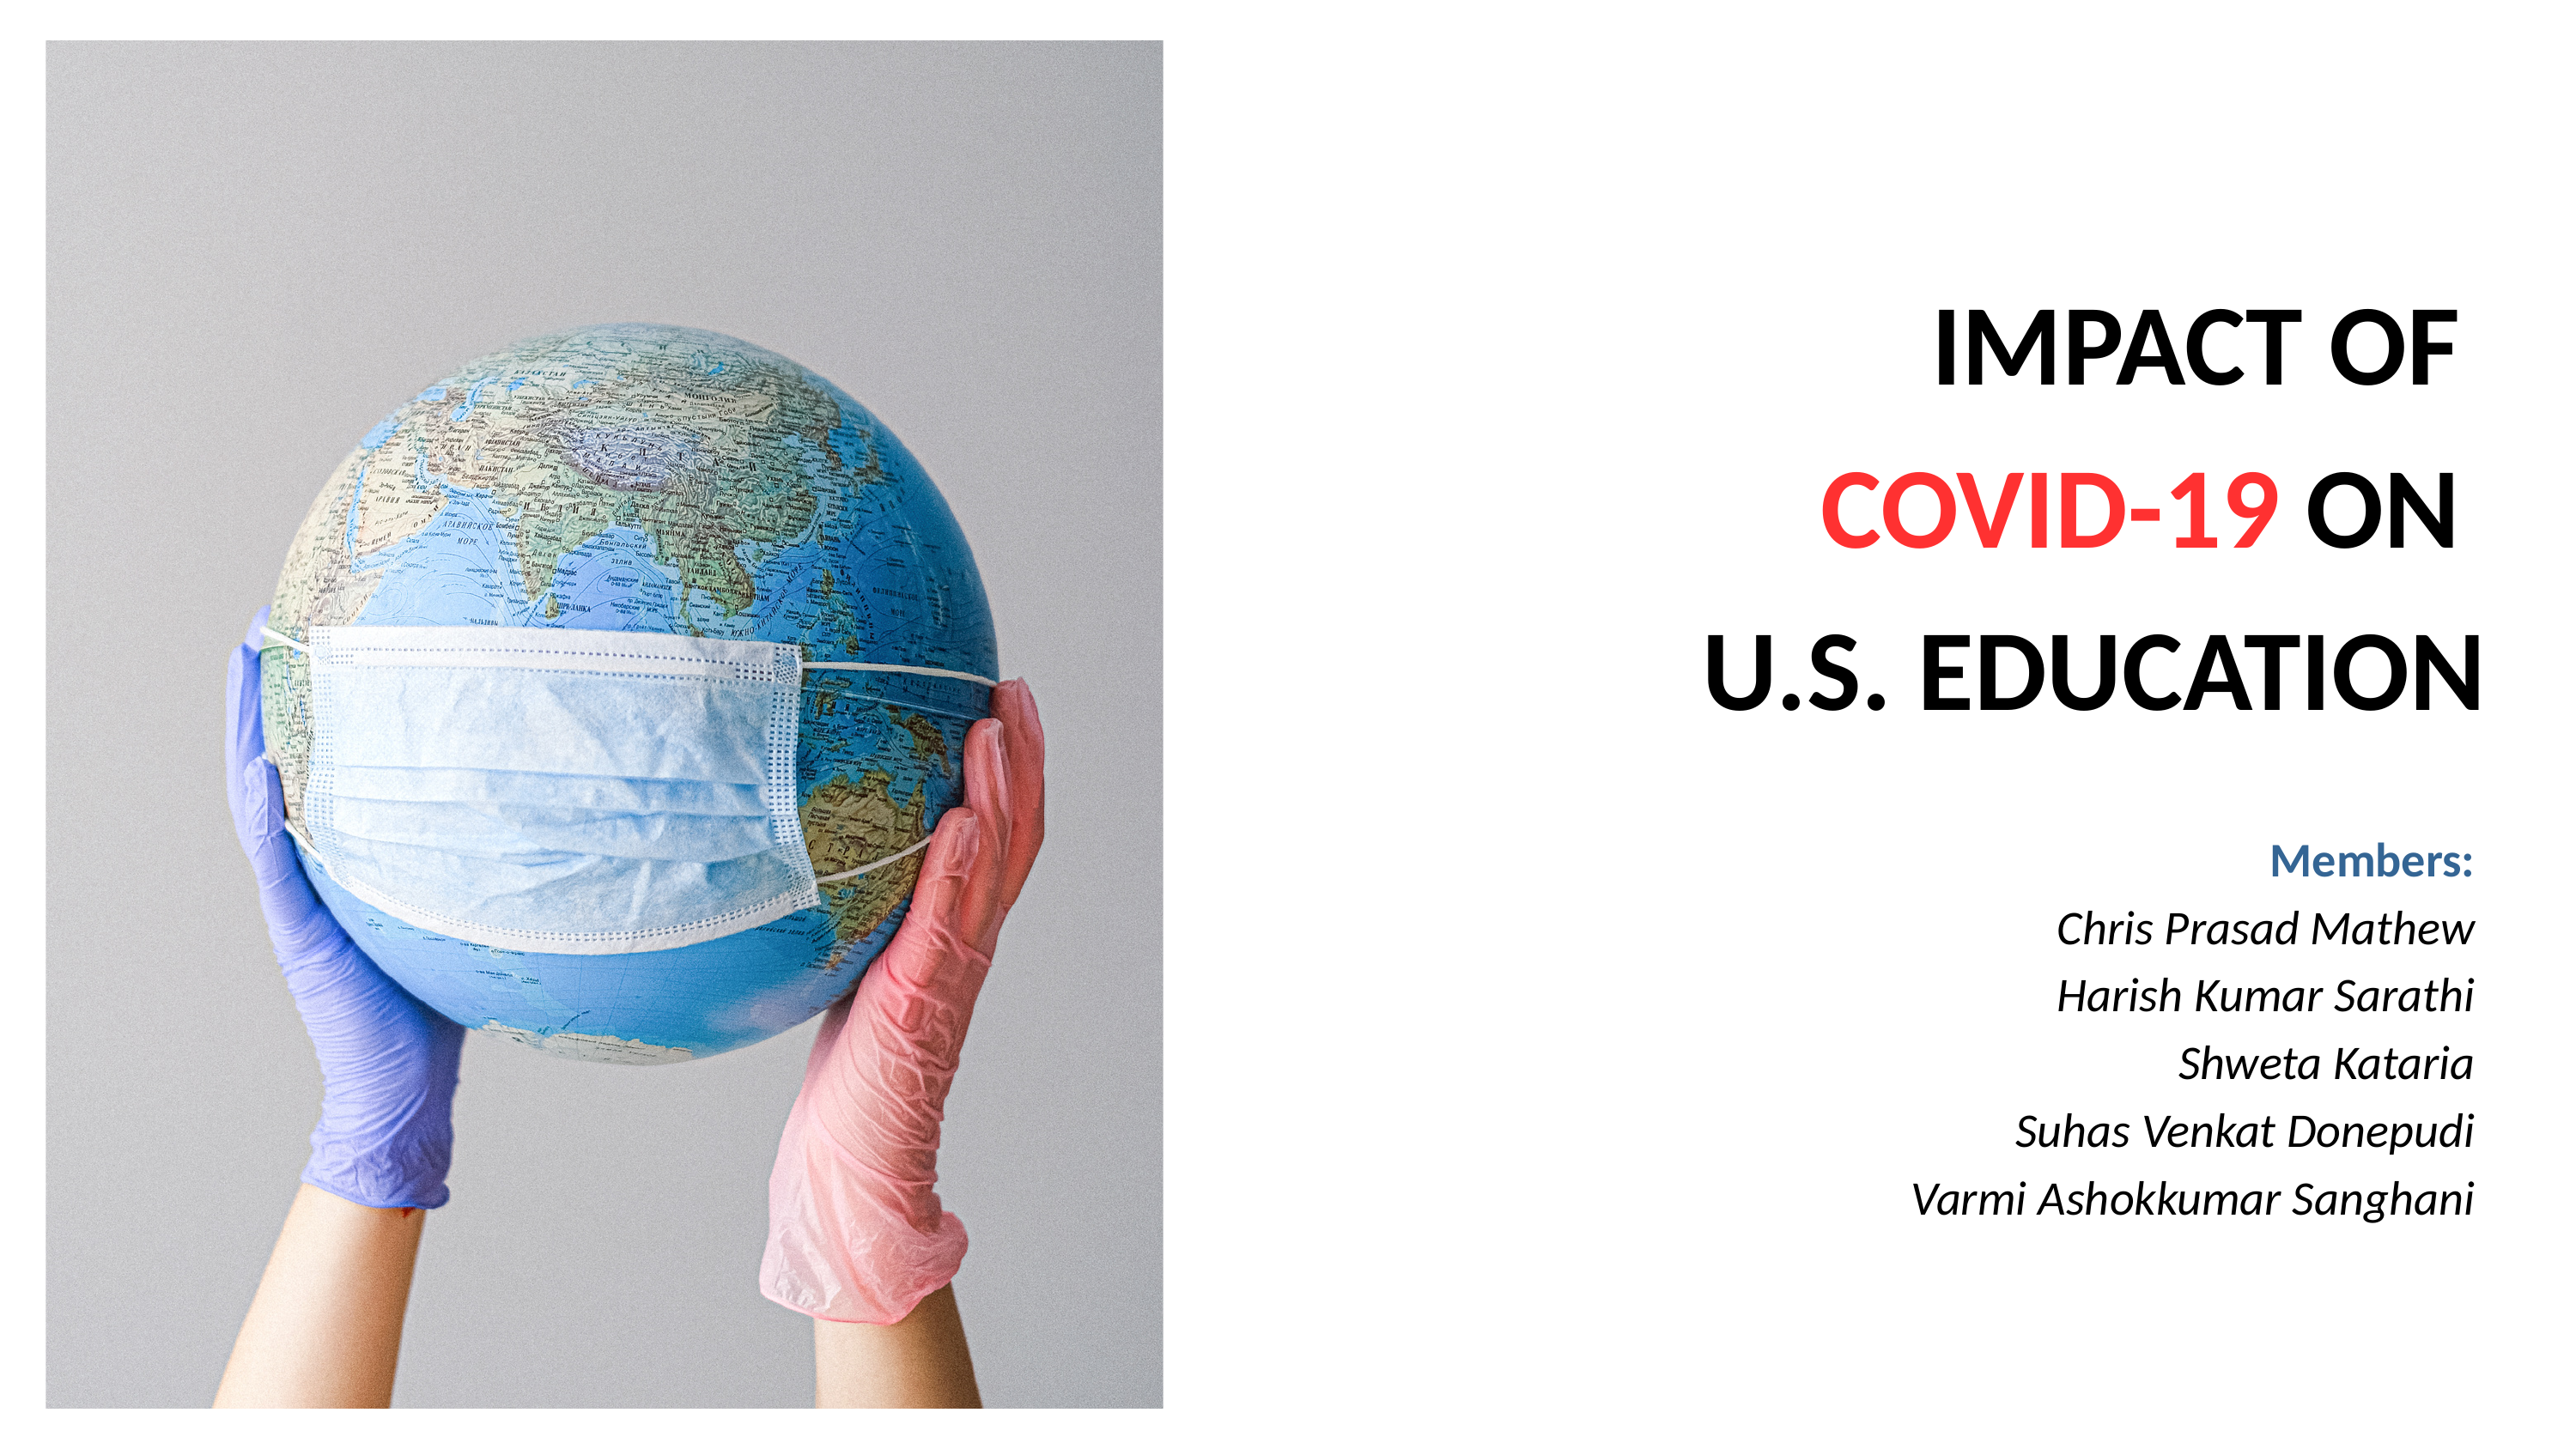

IMPACT OF
COVID-19 ON
U.S. EDUCATION

Members:
Chris Prasad Mathew
Harish Kumar Sarathi
Shweta Kataria
Suhas Venkat Donepudi
Varmi Ashokkumar Sanghani